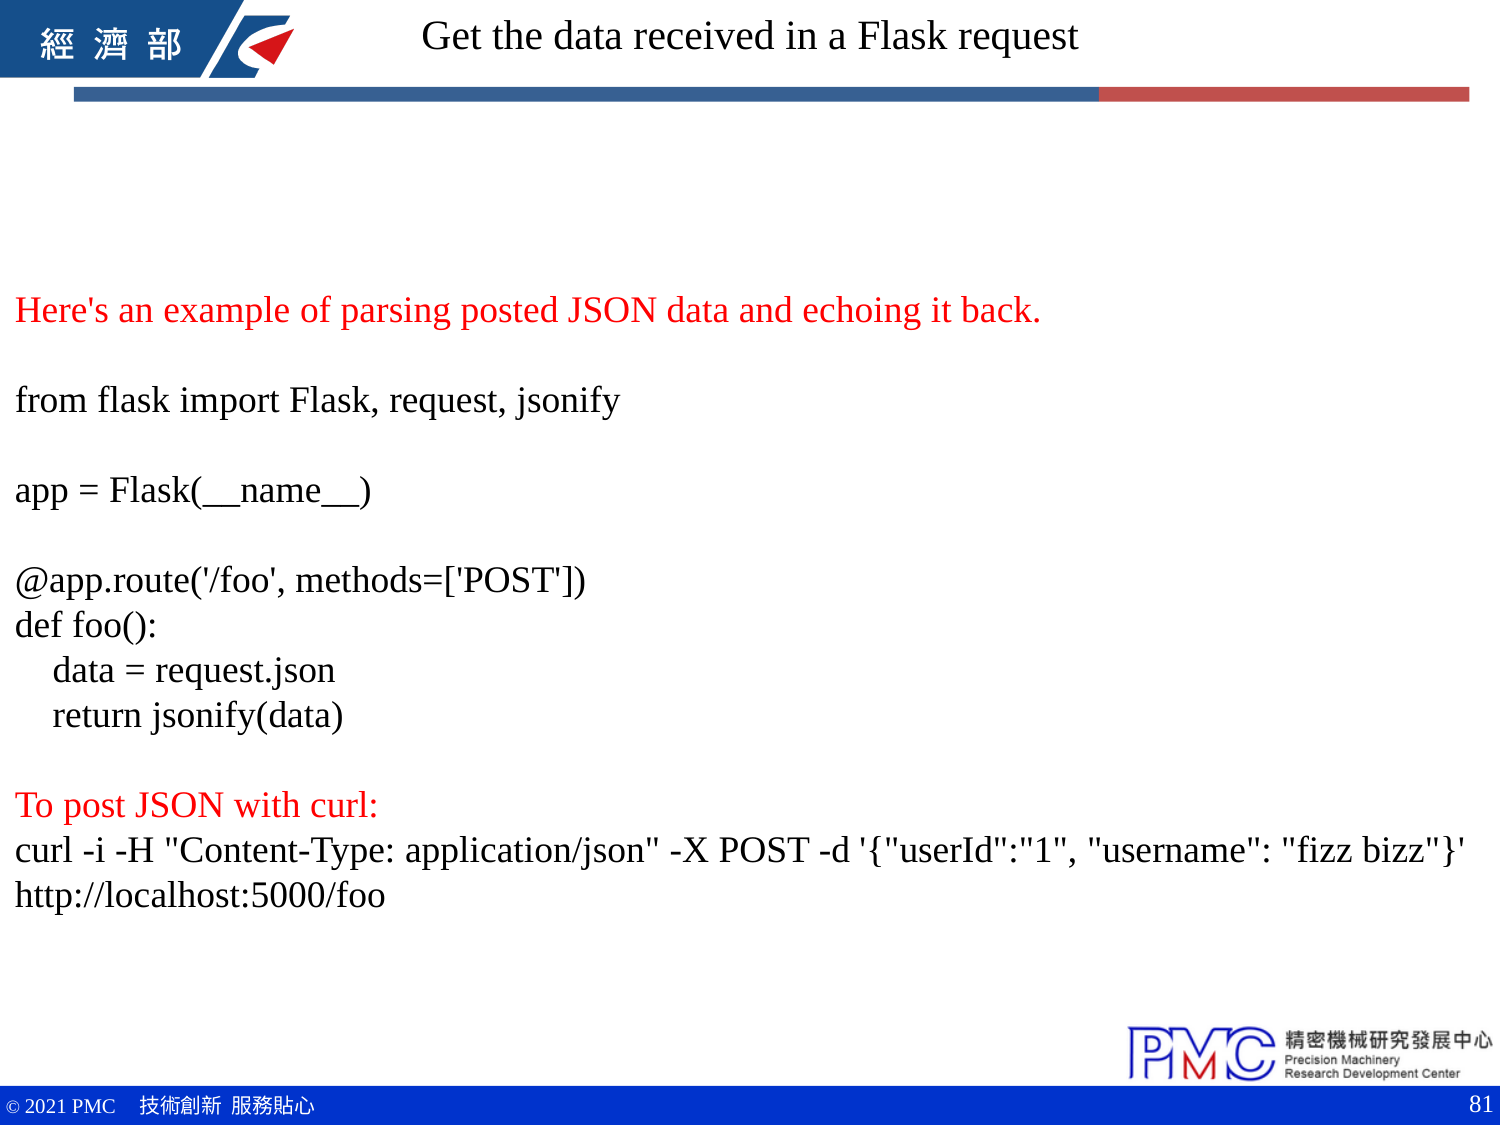

Get the data received in a Flask request

Here's an example of parsing posted JSON data and echoing it back.

from flask import Flask, request, jsonify

app = Flask(__name__)

@app.route('/foo', methods=['POST'])
def foo():
    data = request.json
    return jsonify(data)

To post JSON with curl:
curl -i -H "Content-Type: application/json" -X POST -d '{"userId":"1", "username": "fizz bizz"}' http://localhost:5000/foo
81